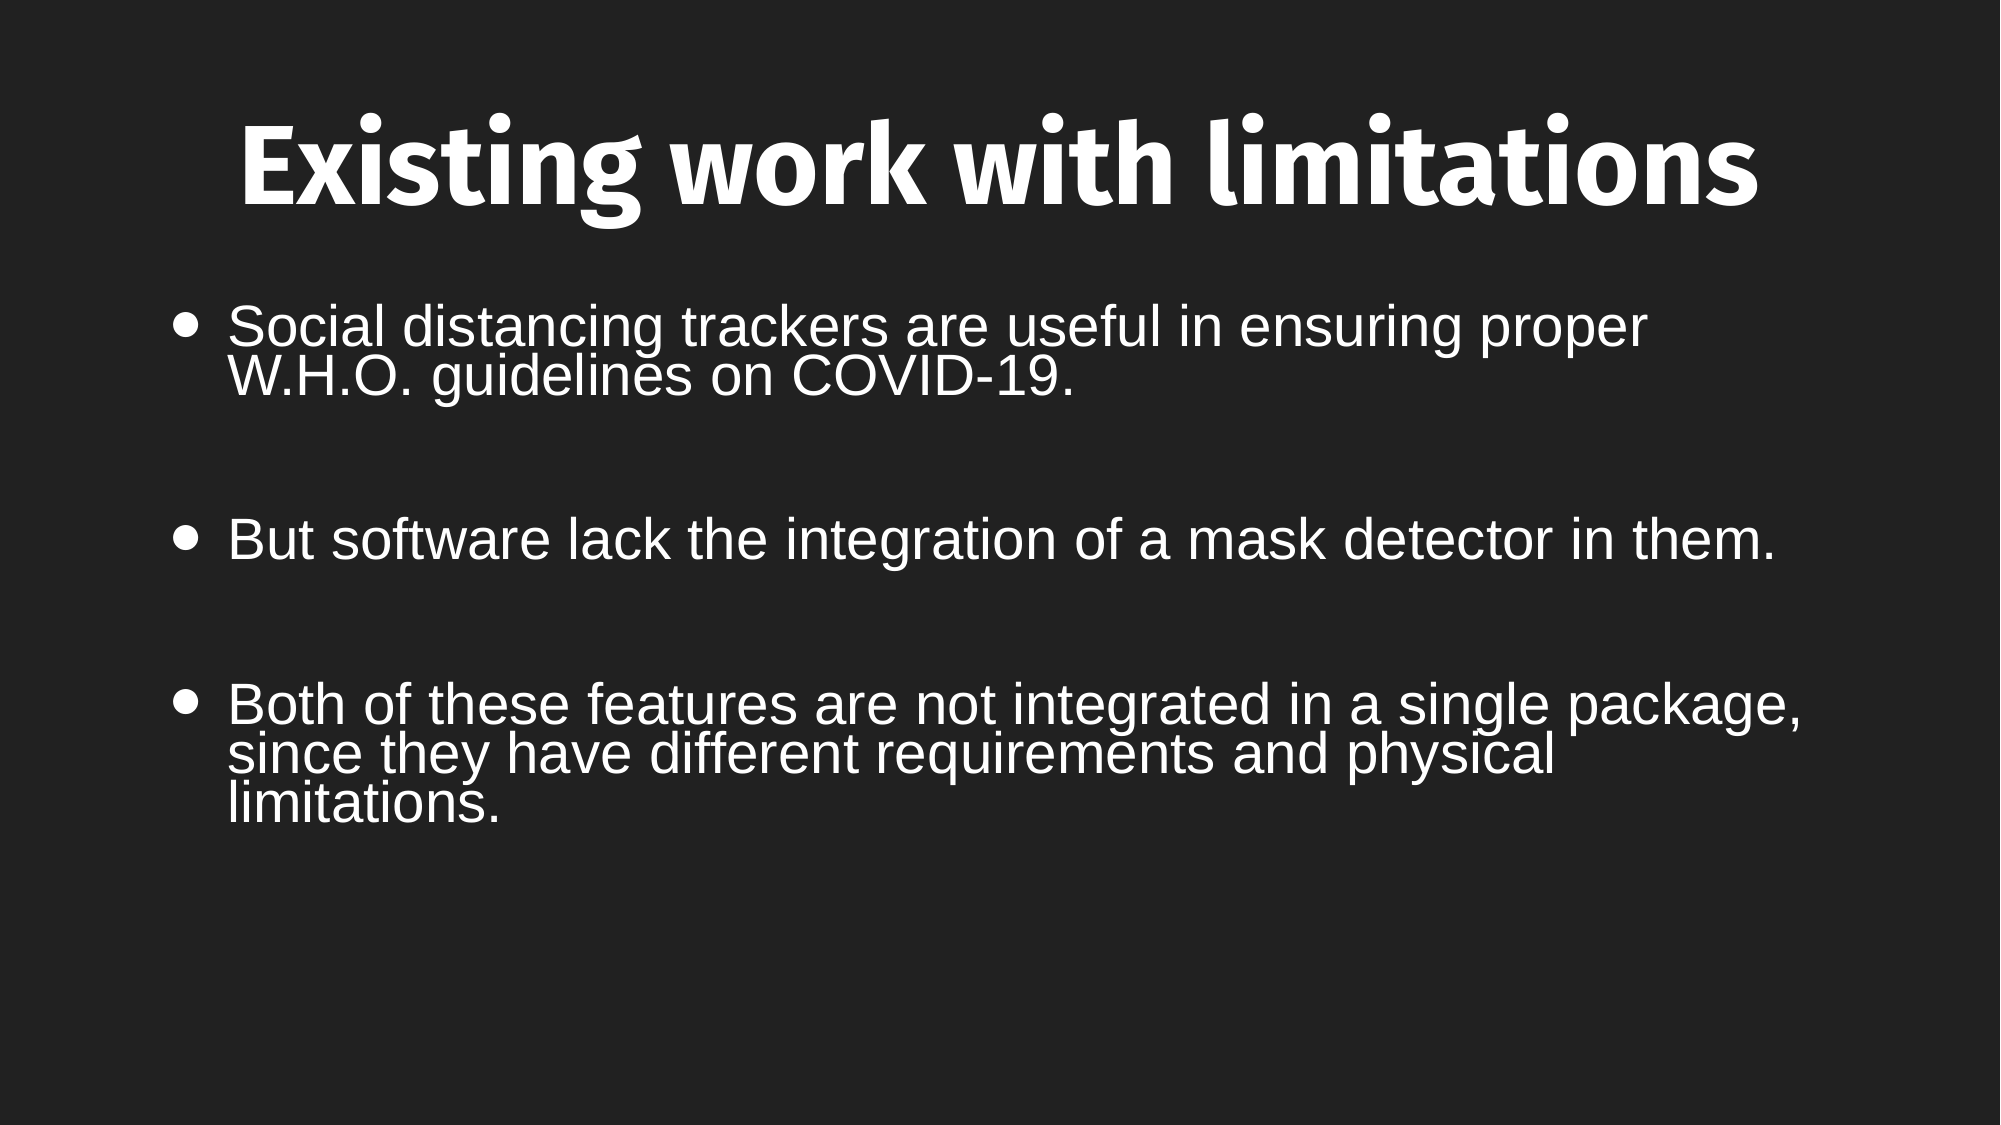

# Existing work with limitations
Social distancing trackers are useful in ensuring proper W.H.O. guidelines on COVID-19.

But software lack the integration of a mask detector in them.

Both of these features are not integrated in a single package, since they have different requirements and physical limitations.